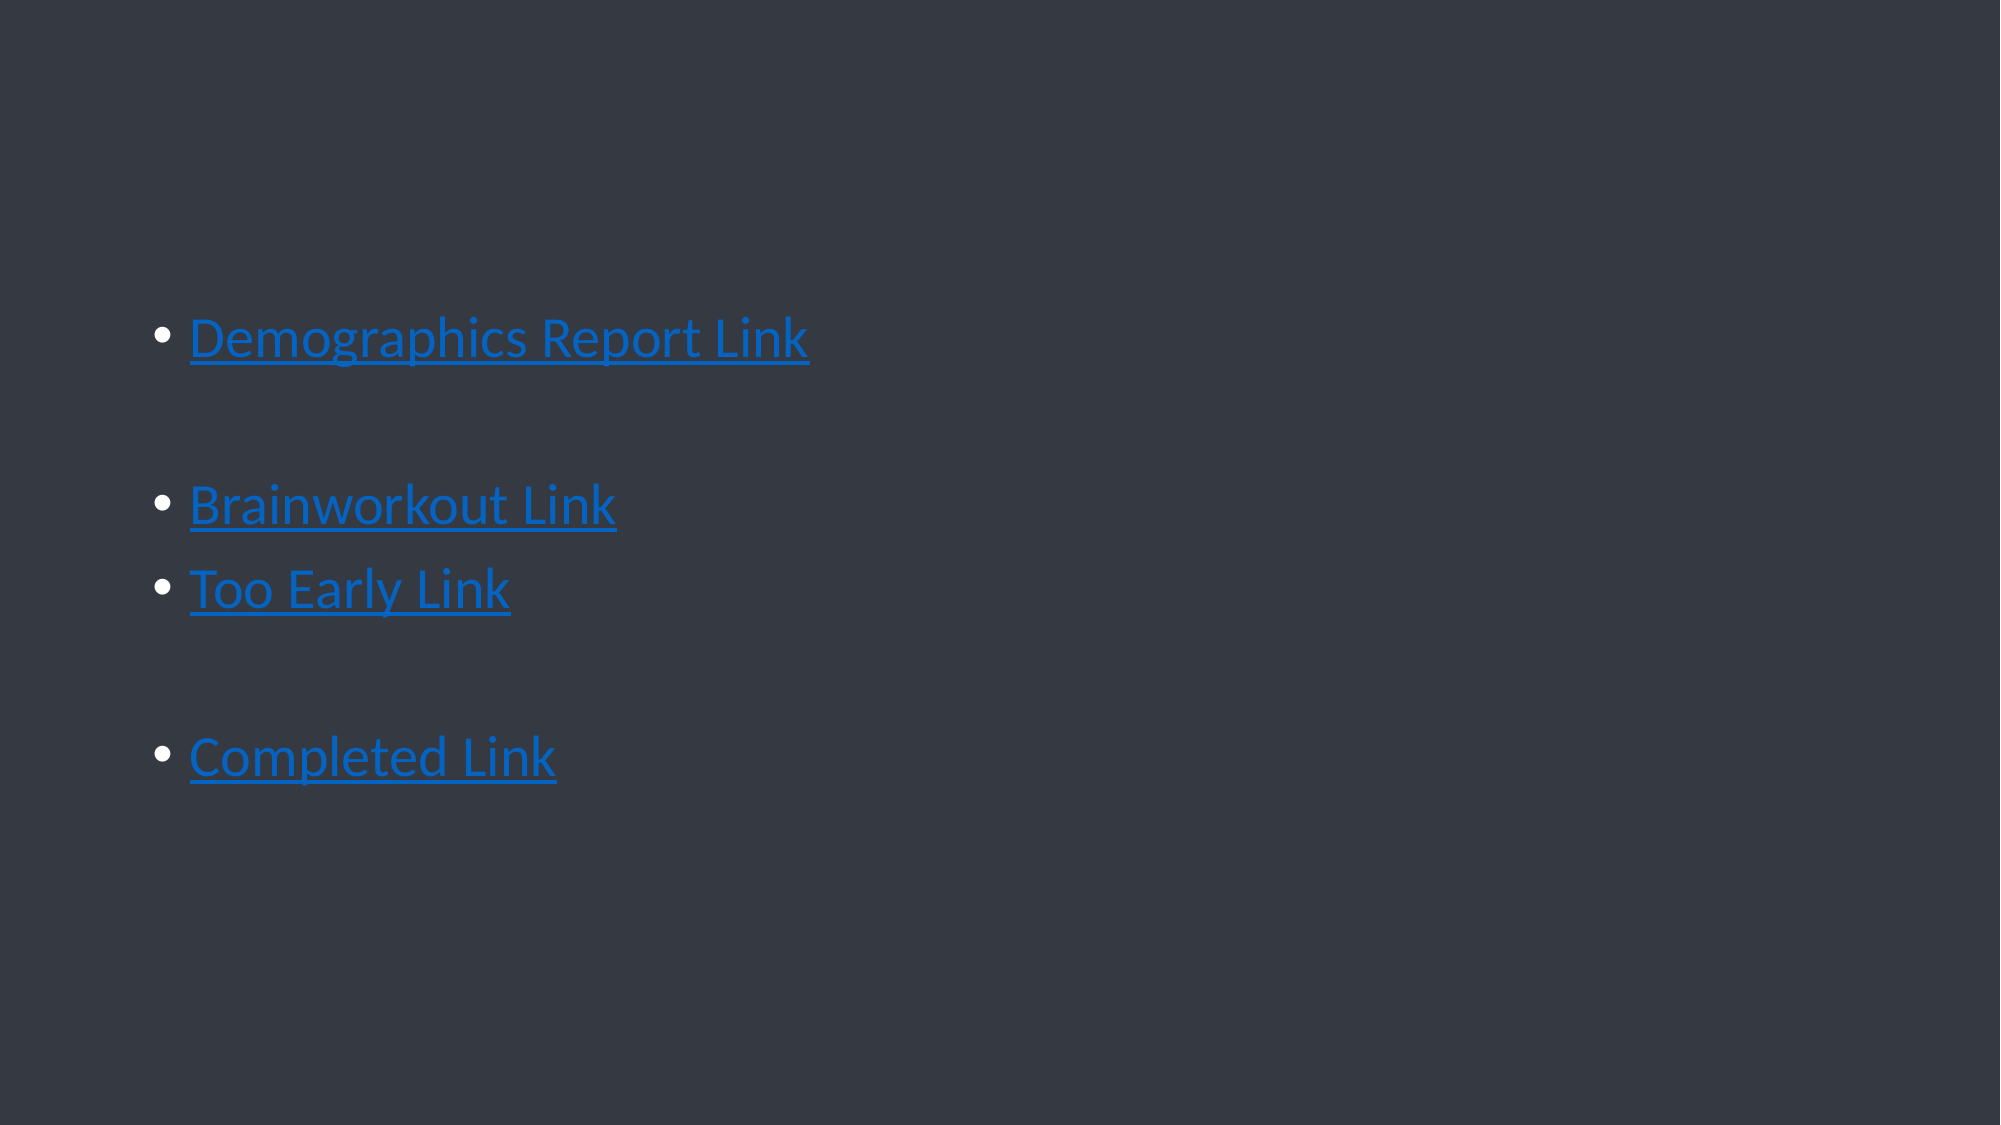

Demographics Report Link

Brainworkout Link
Too Early Link

Completed Link